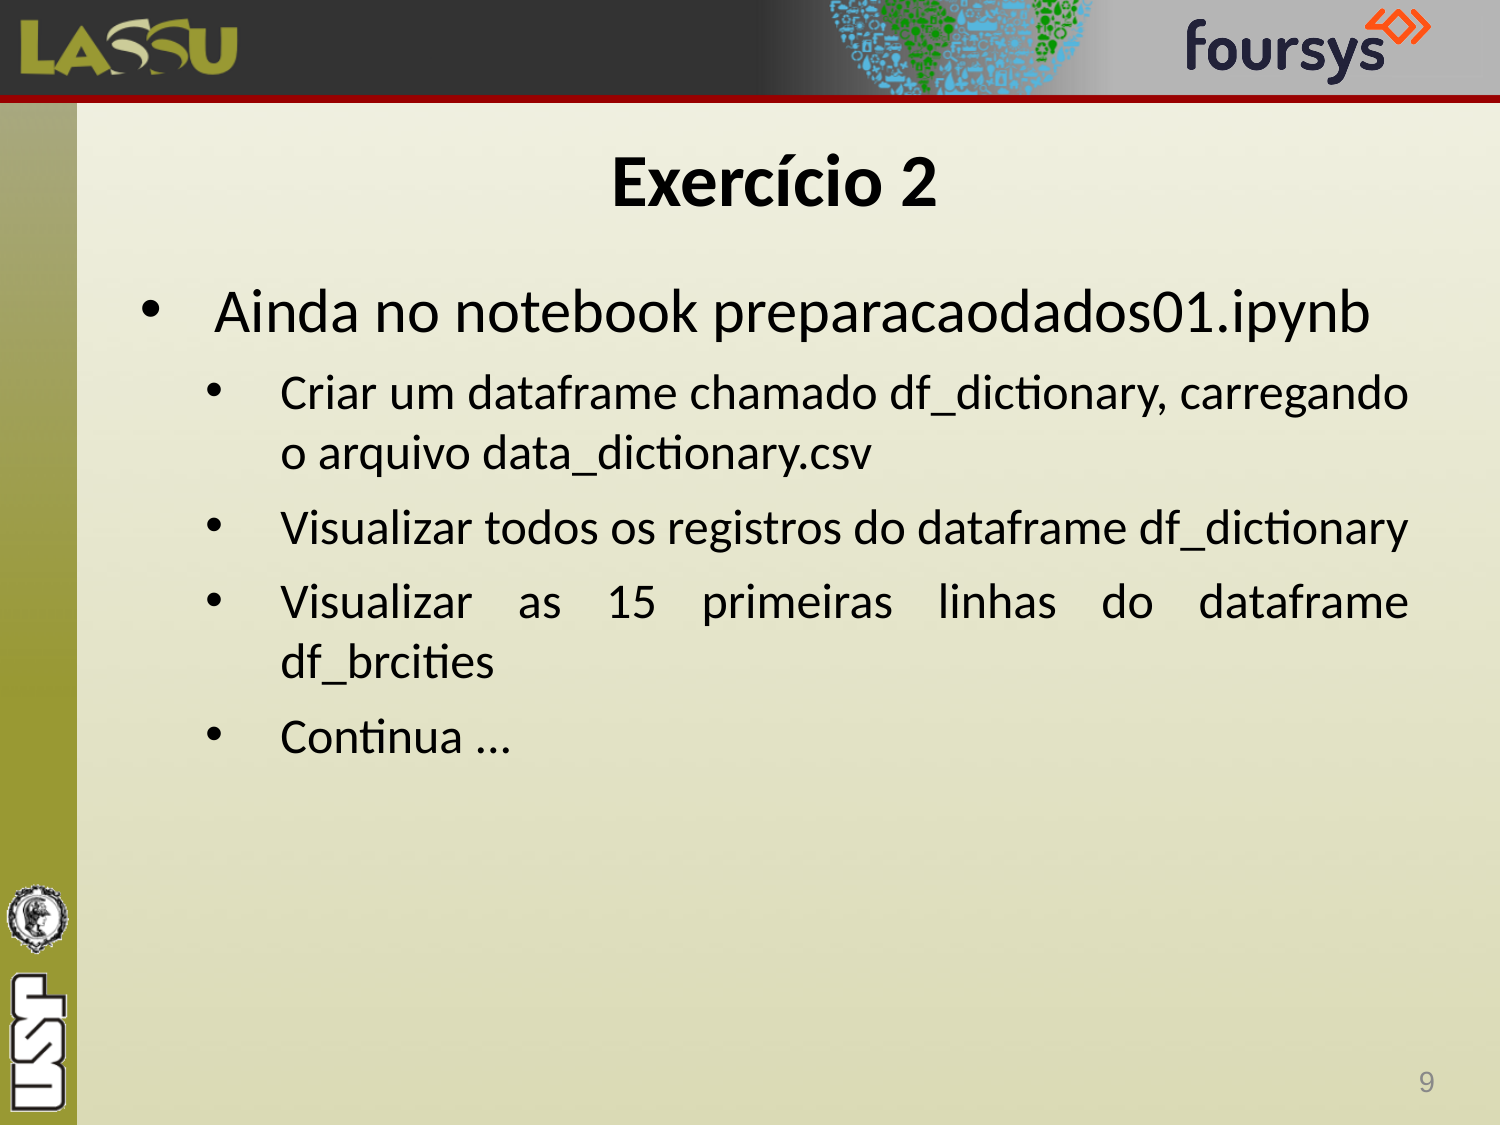

# Exercício 2
Ainda no notebook preparacaodados01.ipynb
Criar um dataframe chamado df_dictionary, carregando o arquivo data_dictionary.csv
Visualizar todos os registros do dataframe df_dictionary
Visualizar as 15 primeiras linhas do dataframe df_brcities
Continua ...

9